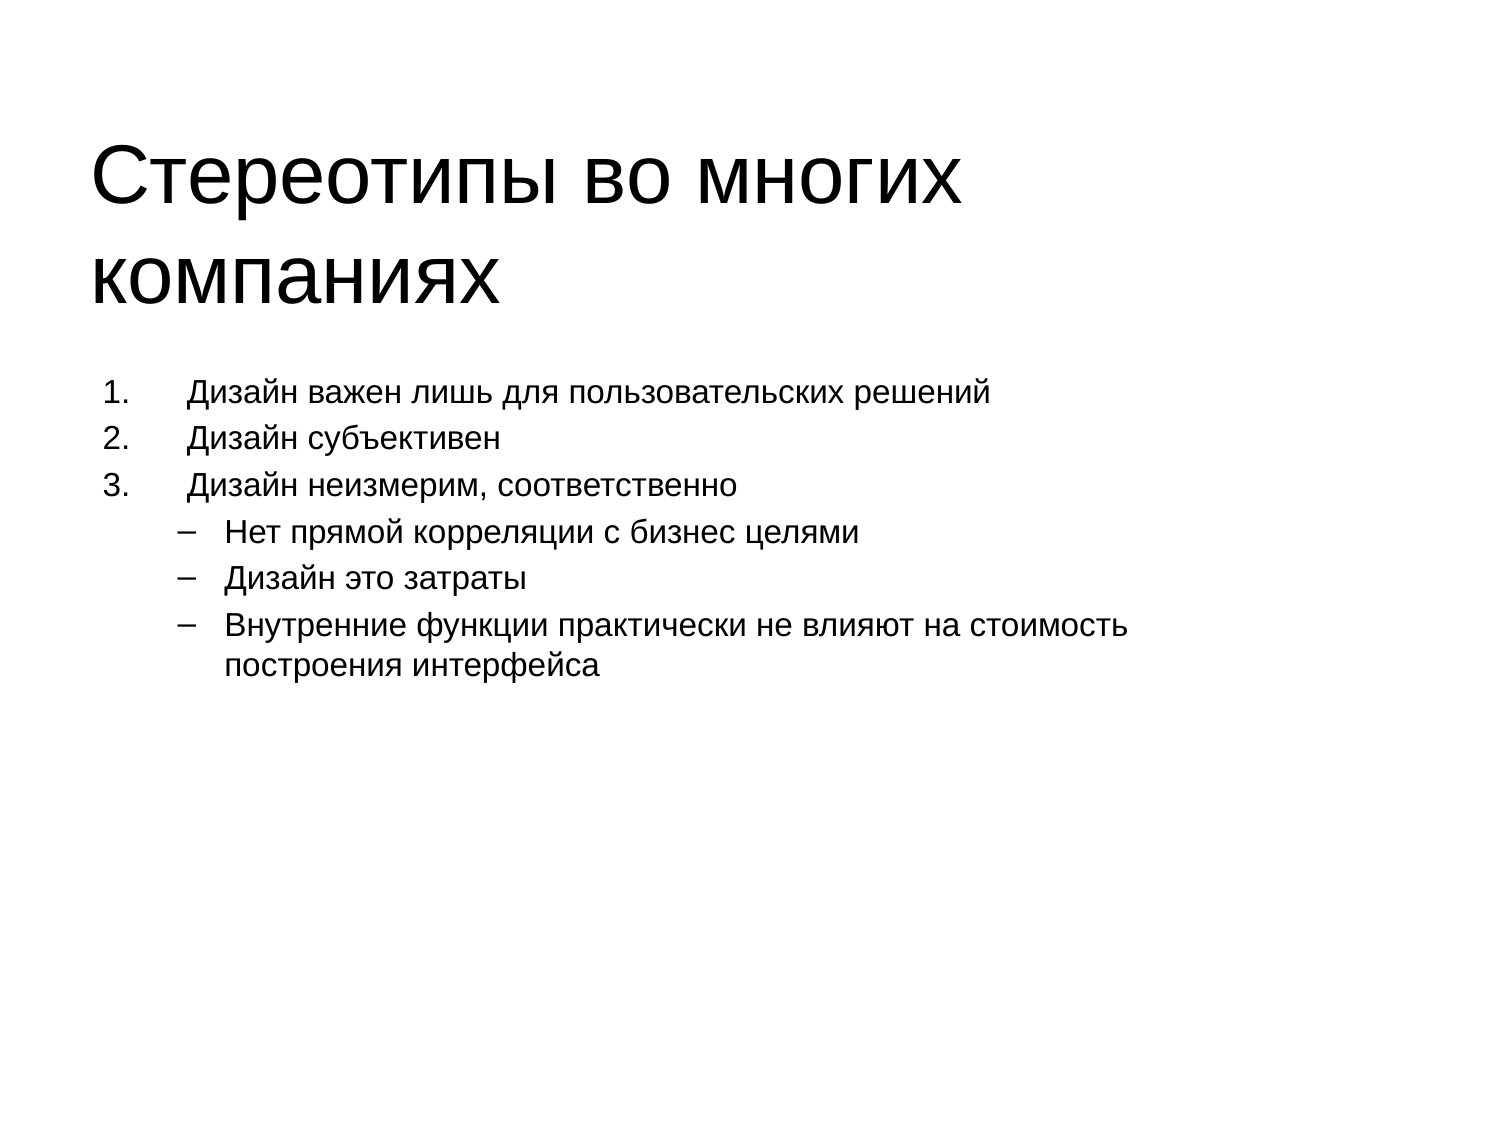

Стереотипы во многих компаниях
Дизайн важен лишь для пользовательских решений
Дизайн субъективен
Дизайн неизмерим, соответственно
Нет прямой корреляции с бизнес целями
Дизайн это затраты
Внутренние функции практически не влияют на стоимость построения интерфейса